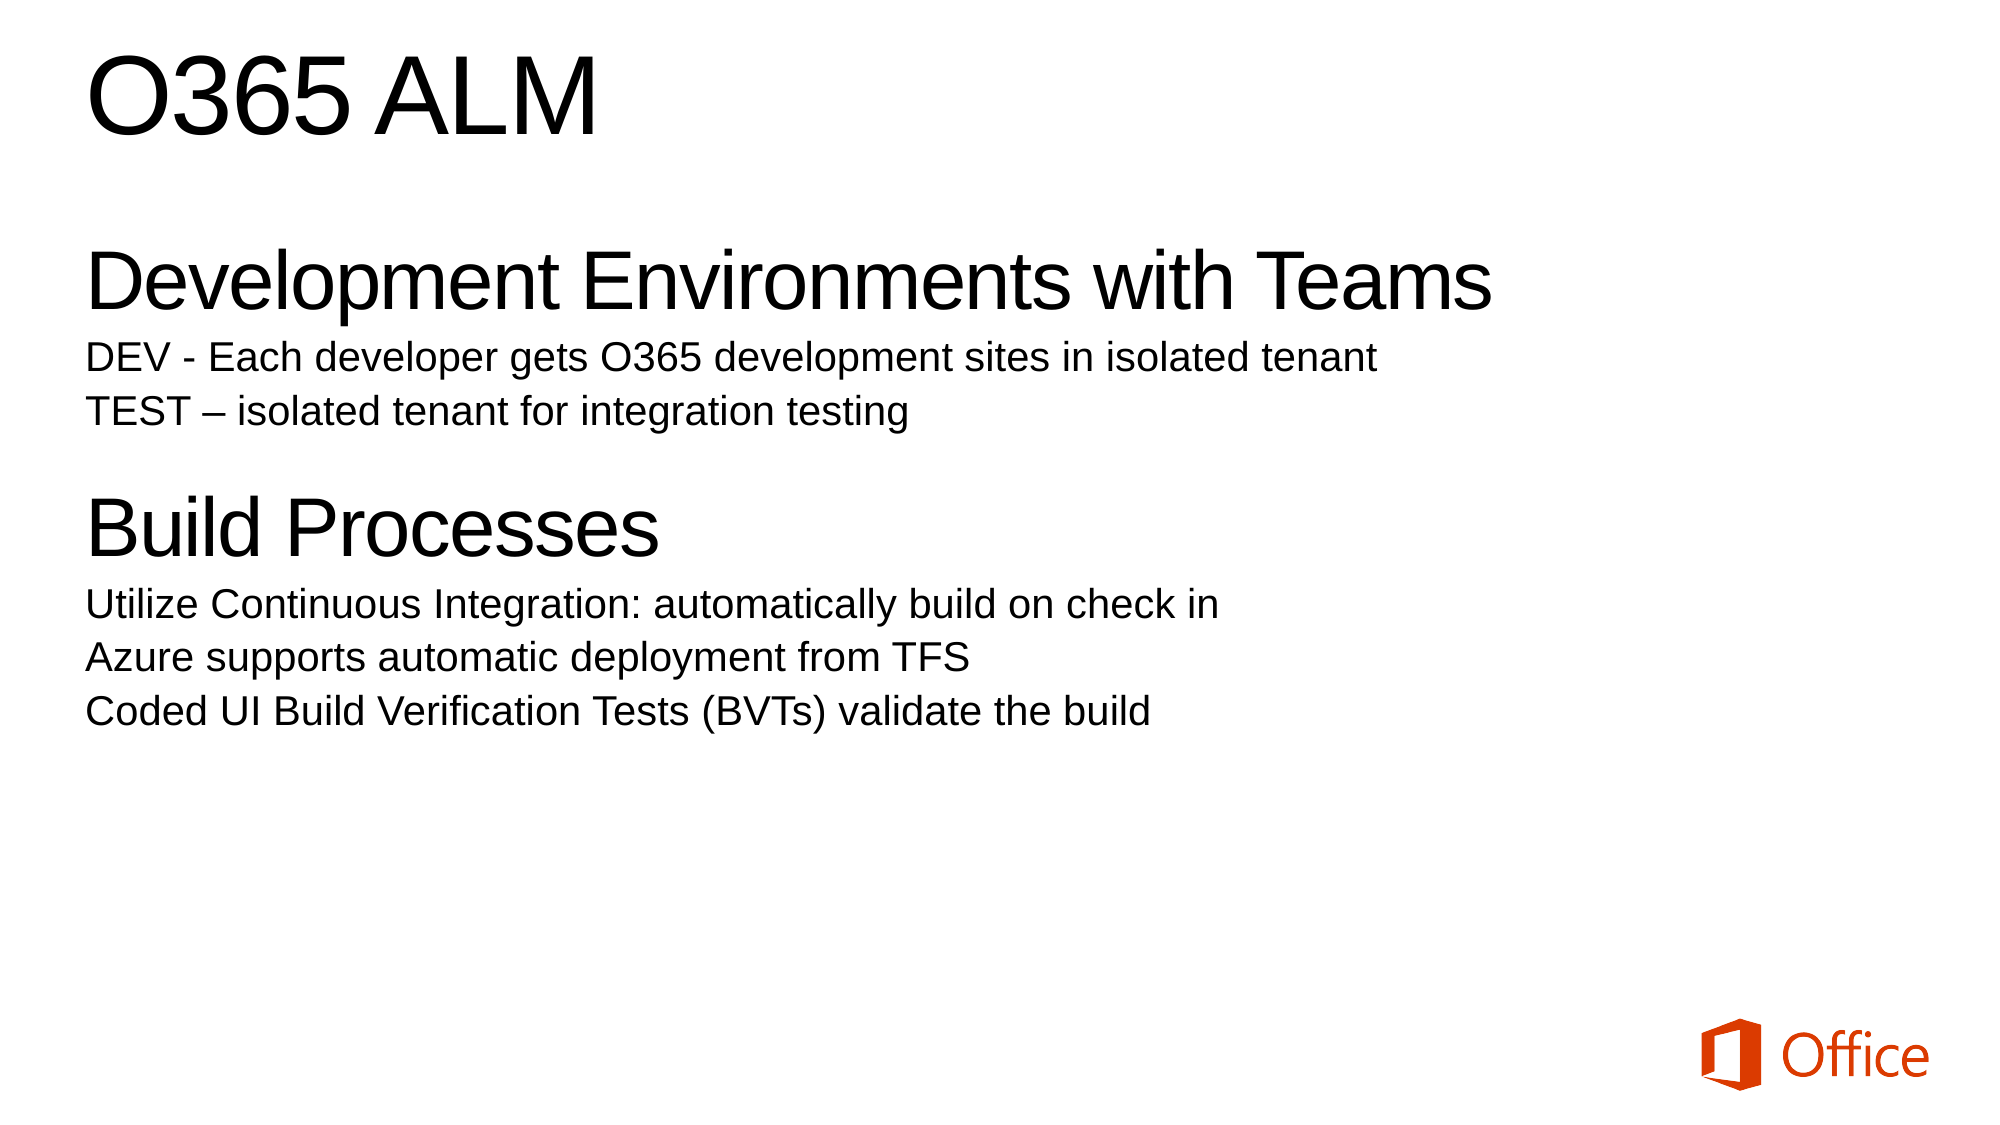

# O365 ALM
Development Environments with Teams
DEV - Each developer gets O365 development sites in isolated tenant
TEST – isolated tenant for integration testing
Build Processes
Utilize Continuous Integration: automatically build on check in
Azure supports automatic deployment from TFS
Coded UI Build Verification Tests (BVTs) validate the build